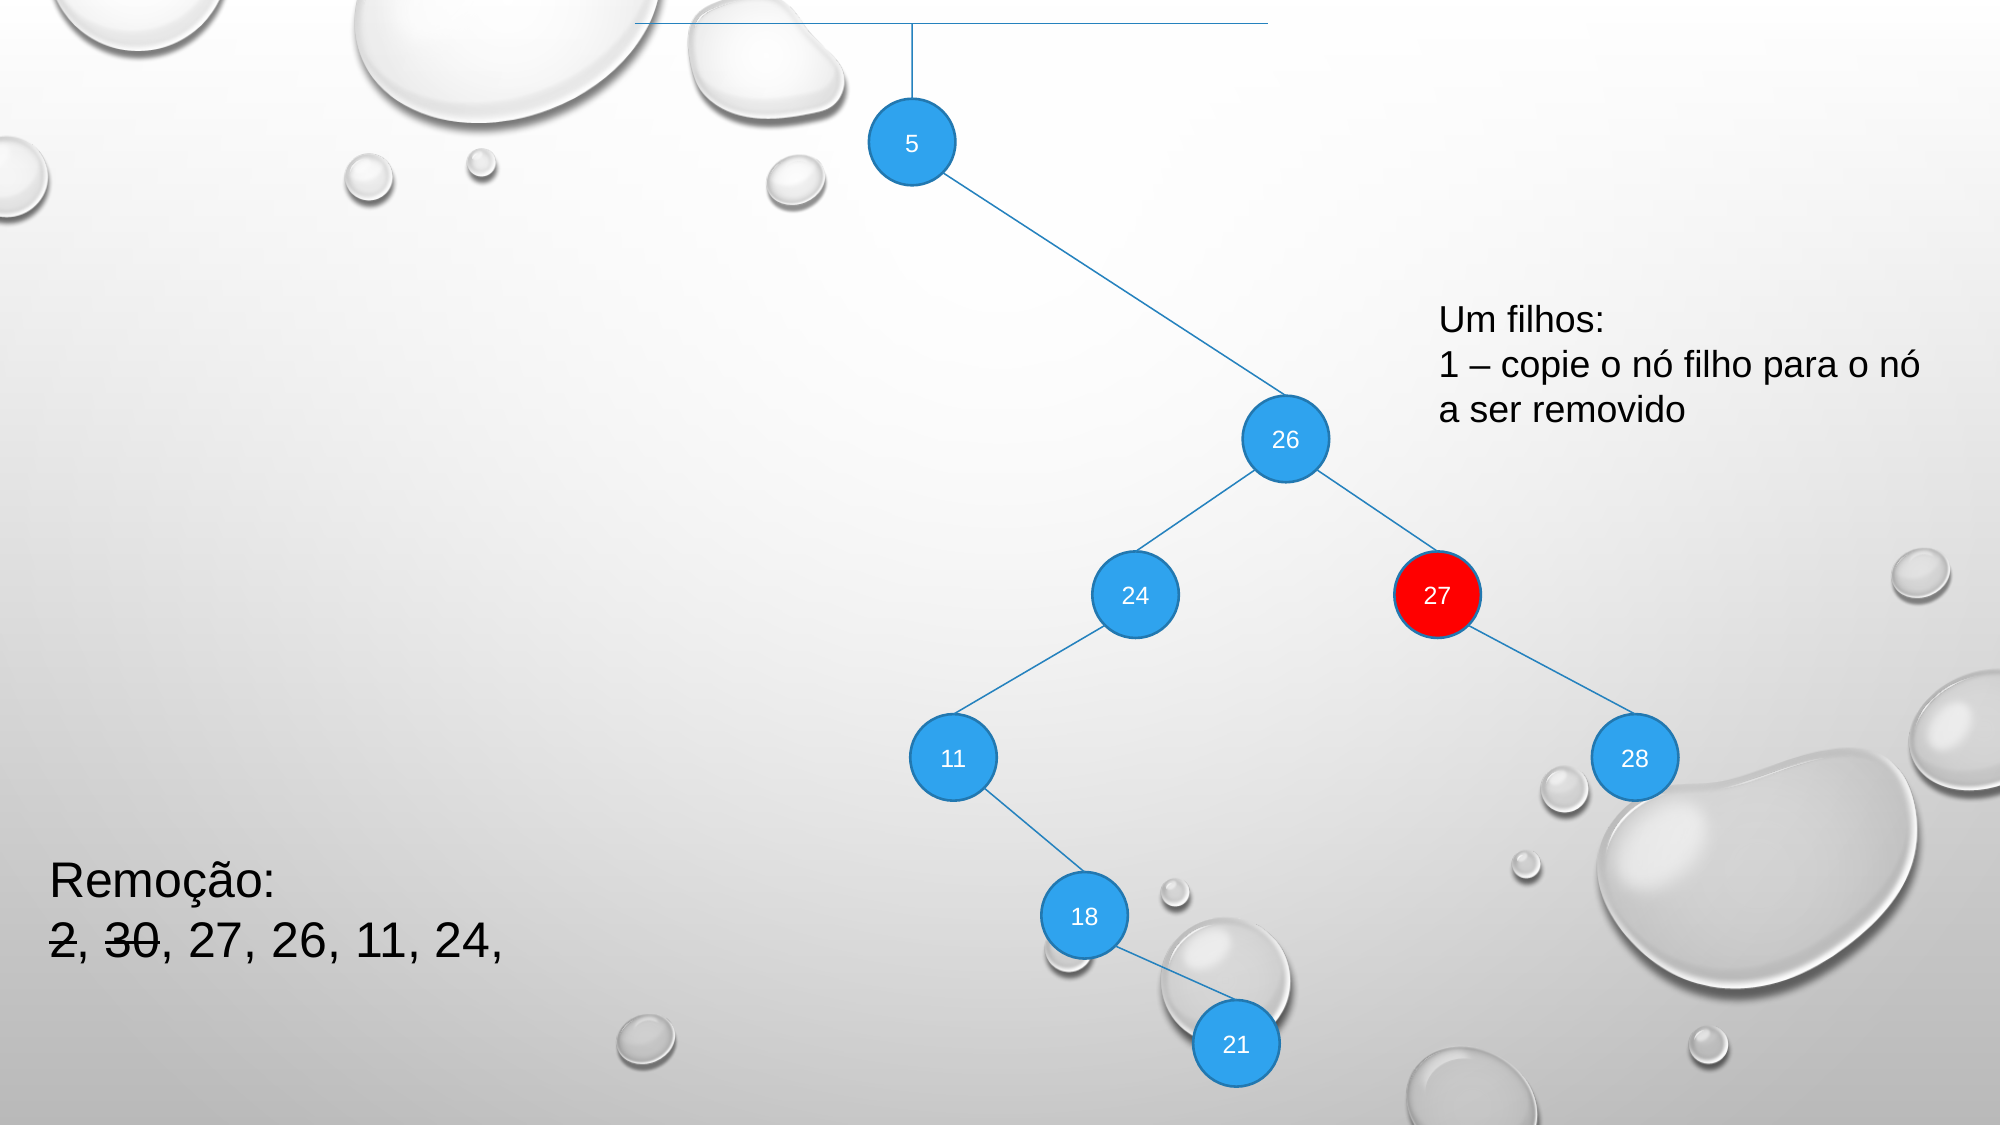

5
Um filhos:
1 – copie o nó filho para o nó
a ser removido
26
27
24
28
11
Remoção:
2, 30, 27, 26, 11, 24,

18
21